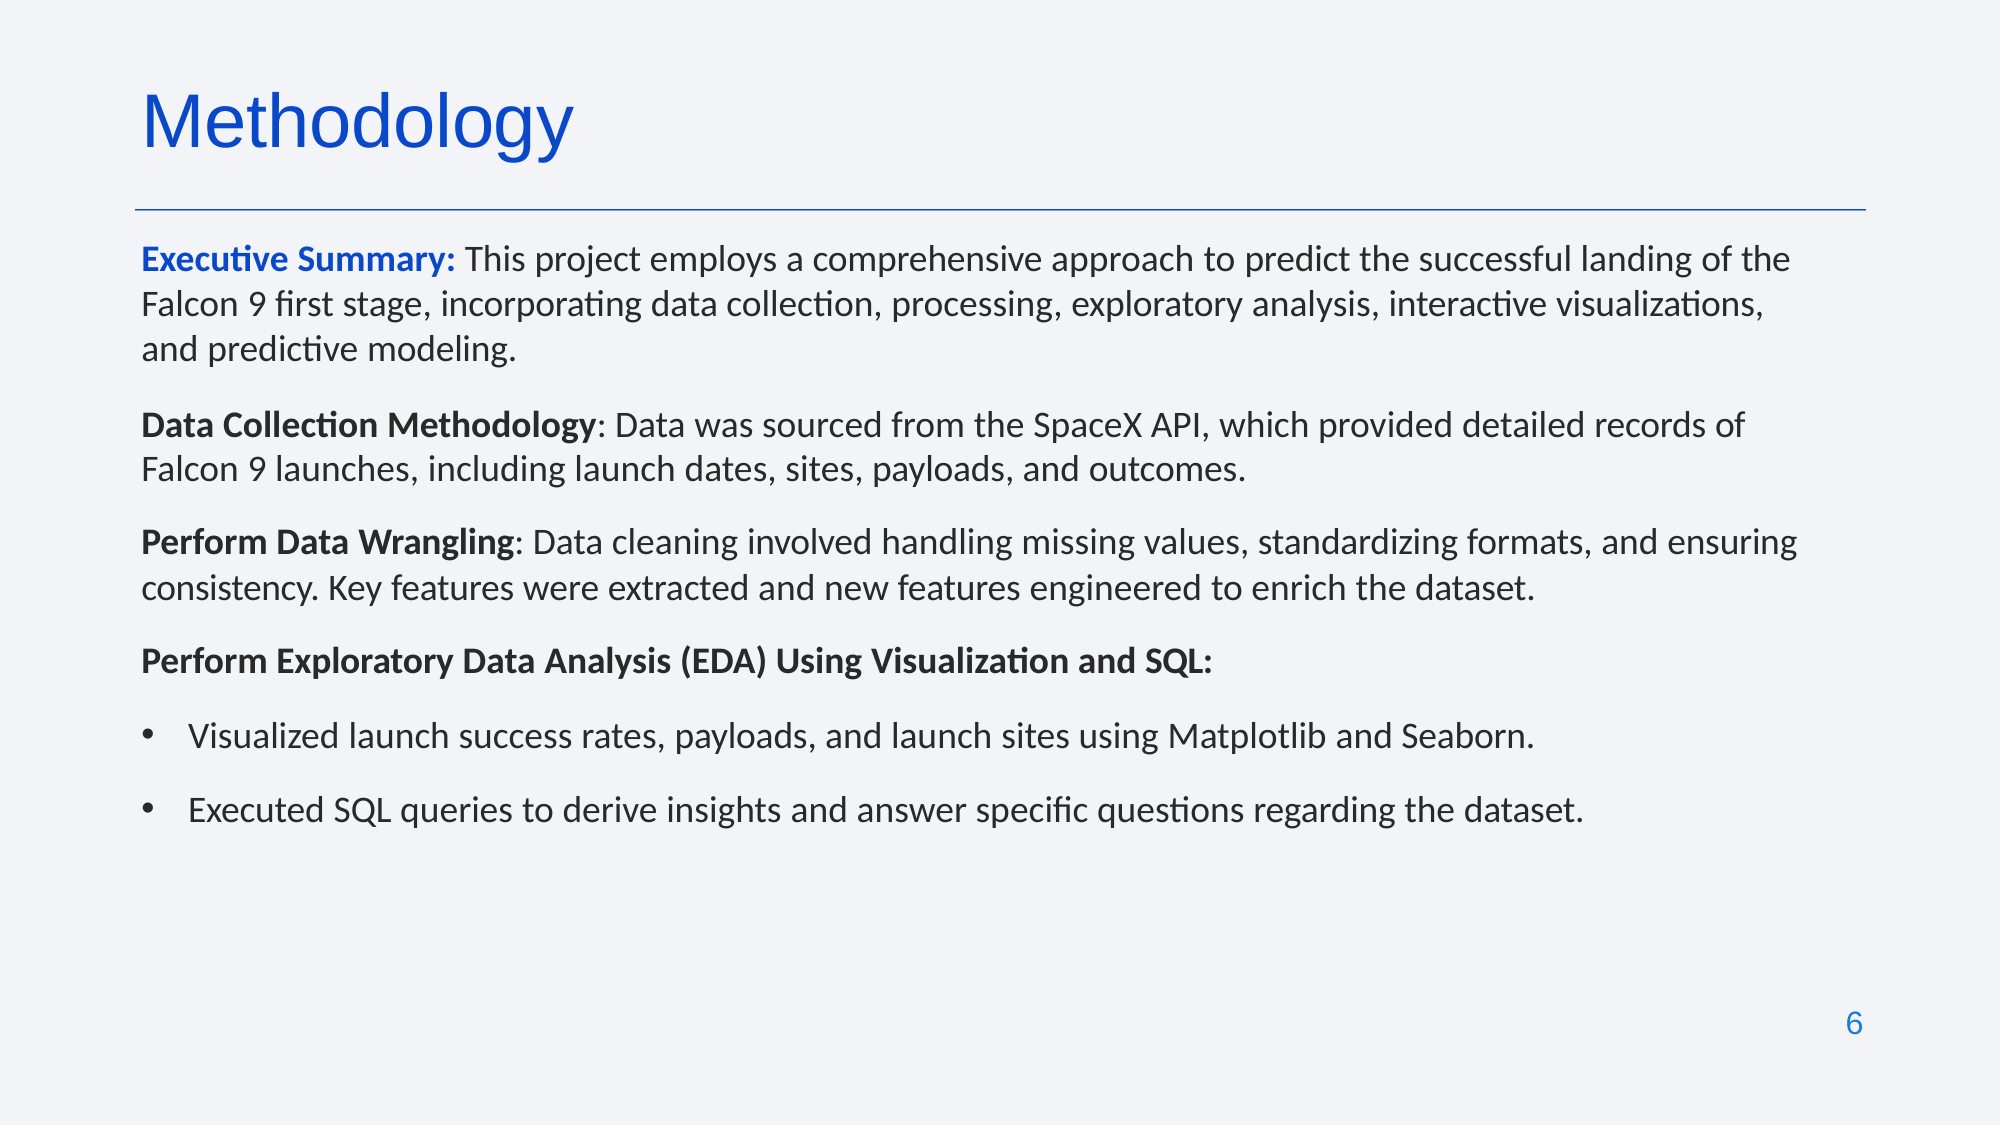

# Methodology
Executive Summary: This project employs a comprehensive approach to predict the successful landing of the Falcon 9 first stage, incorporating data collection, processing, exploratory analysis, interactive visualizations, and predictive modeling.
Data Collection Methodology: Data was sourced from the SpaceX API, which provided detailed records of Falcon 9 launches, including launch dates, sites, payloads, and outcomes.
Perform Data Wrangling: Data cleaning involved handling missing values, standardizing formats, and ensuring consistency. Key features were extracted and new features engineered to enrich the dataset.
Perform Exploratory Data Analysis (EDA) Using Visualization and SQL:
Visualized launch success rates, payloads, and launch sites using Matplotlib and Seaborn.
Executed SQL queries to derive insights and answer specific questions regarding the dataset.
6